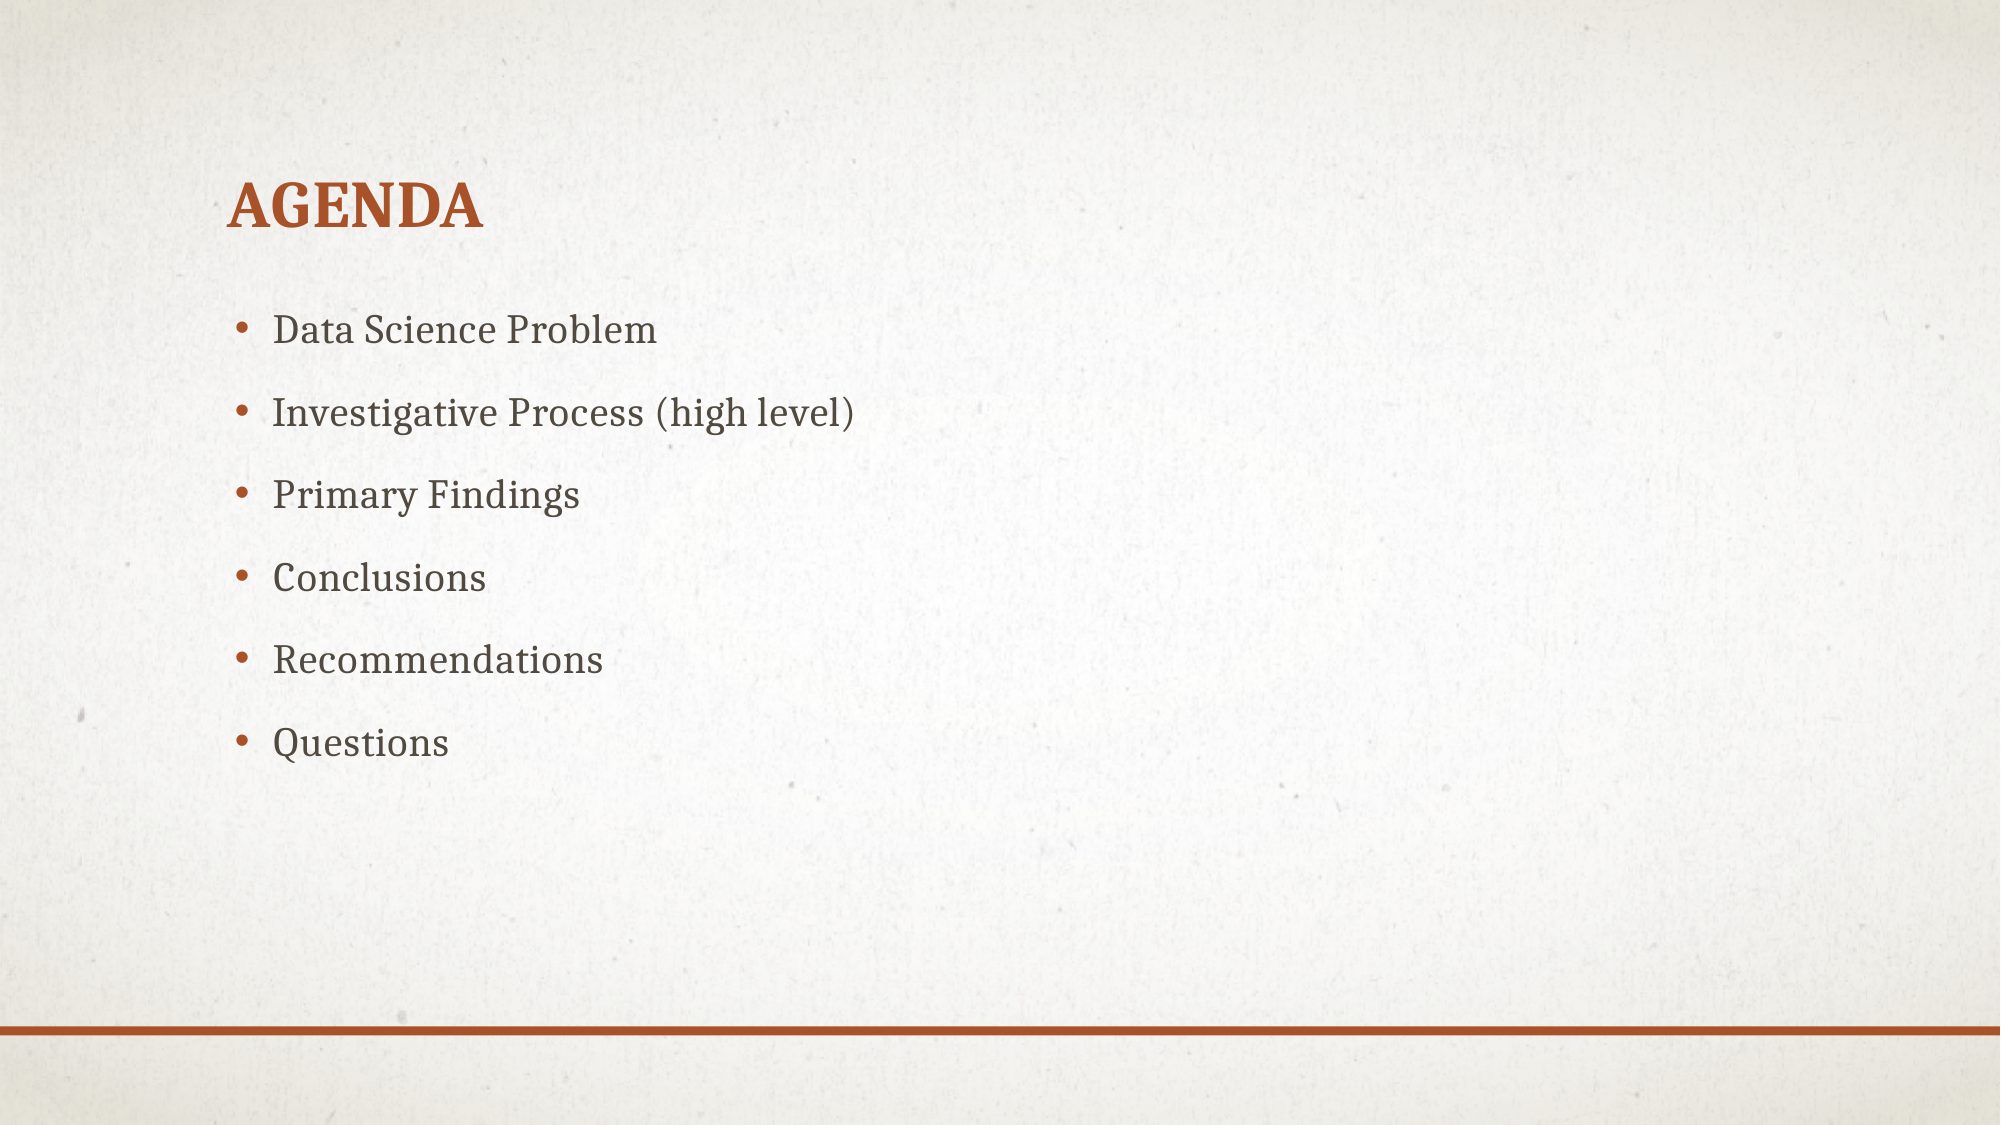

# Agenda
Data Science Problem
Investigative Process (high level)
Primary Findings
Conclusions
Recommendations
Questions